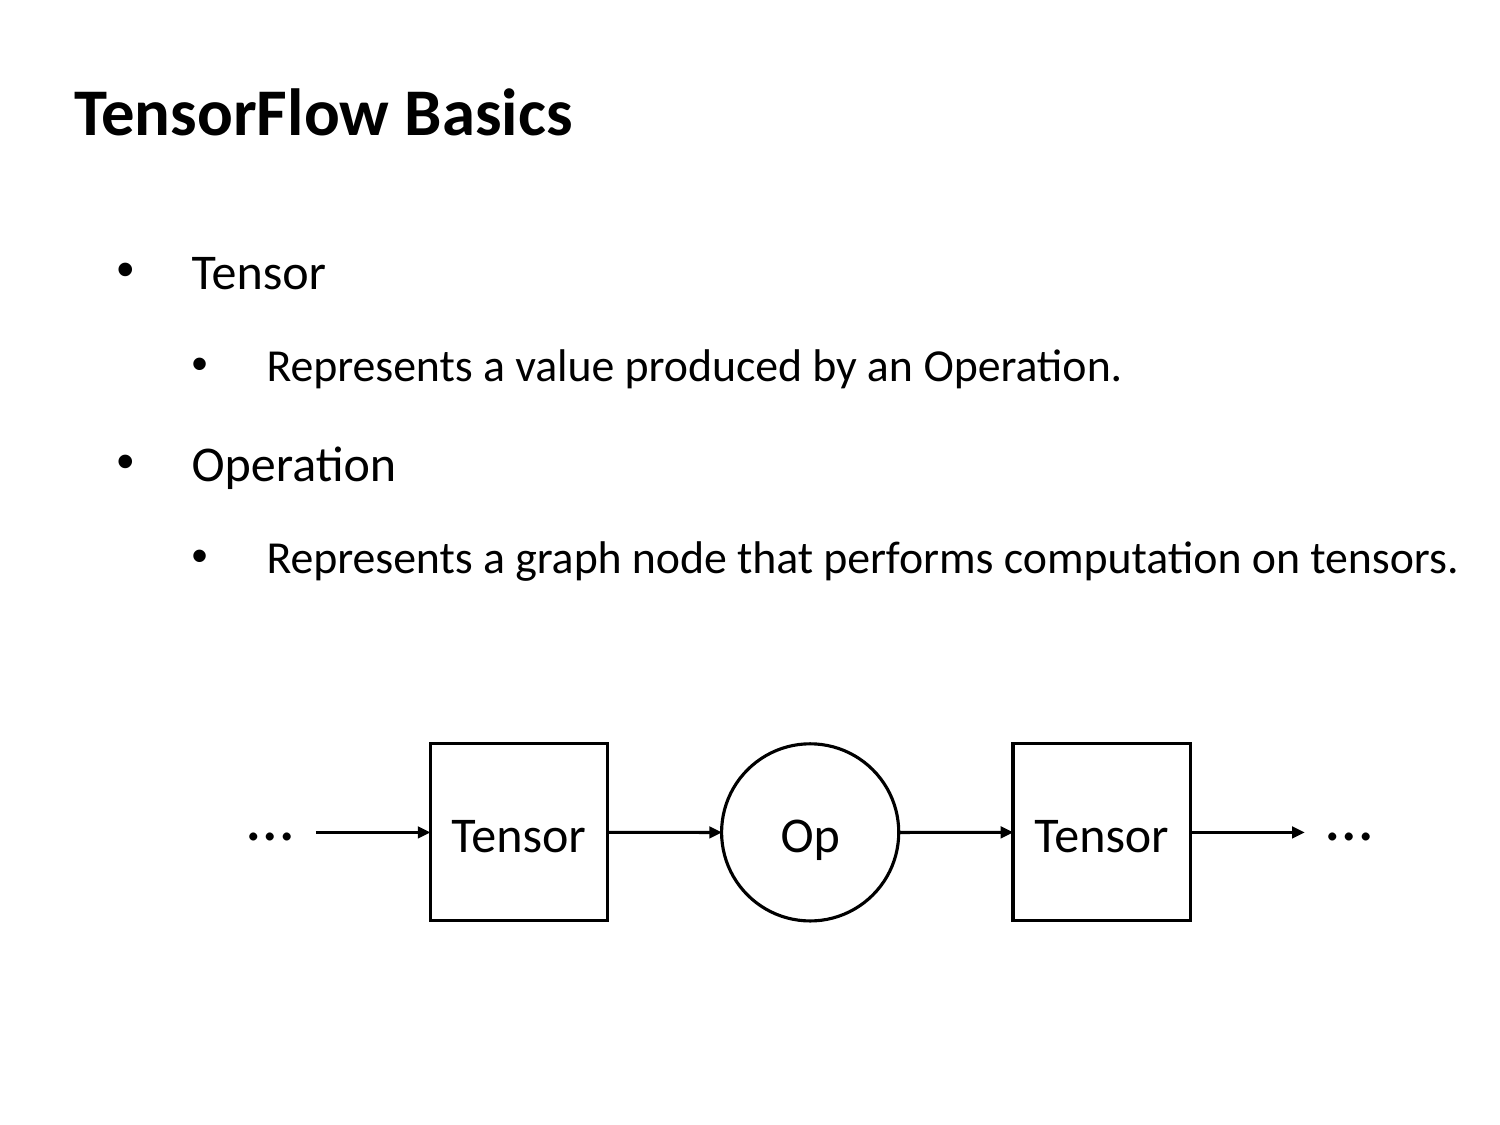

TensorFlow Basics
Tensor
Represents a value produced by an Operation.
Operation
Represents a graph node that performs computation on tensors.
Tensor
Op
Tensor
…
…